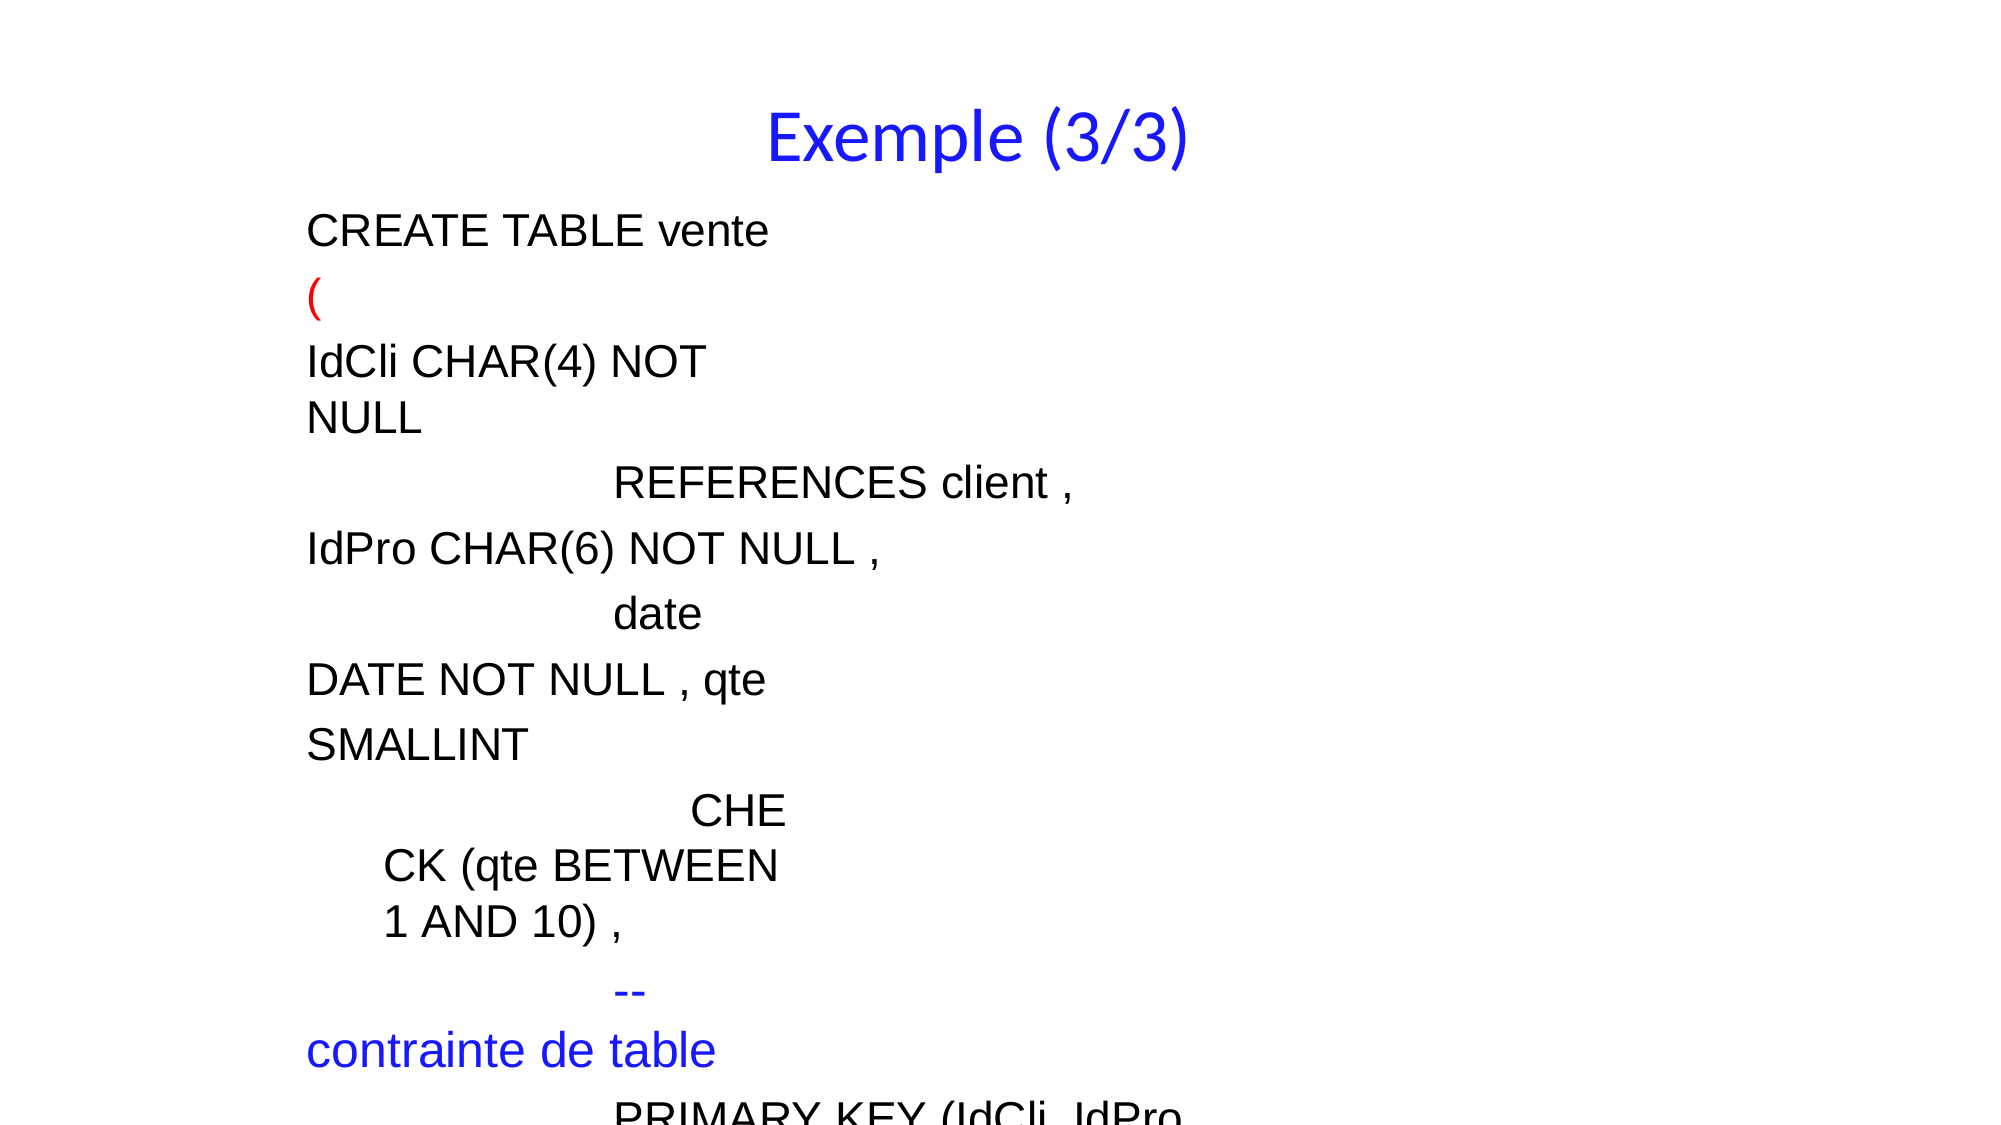

# Exemple (3/3)
CREATE TABLE vente (
IdCli CHAR(4) NOT NULL
REFERENCES client , IdPro CHAR(6) NOT NULL ,
date DATE NOT NULL , qte SMALLINT
CHECK (qte BETWEEN 1 AND 10) ,
-- contrainte de table
PRIMARY KEY (IdCli, IdPro, date) , FOREIGN KEY (IdPro) REFERENCES produit
ON DELETE CASCADE	ON UPDATE CASCADE
)